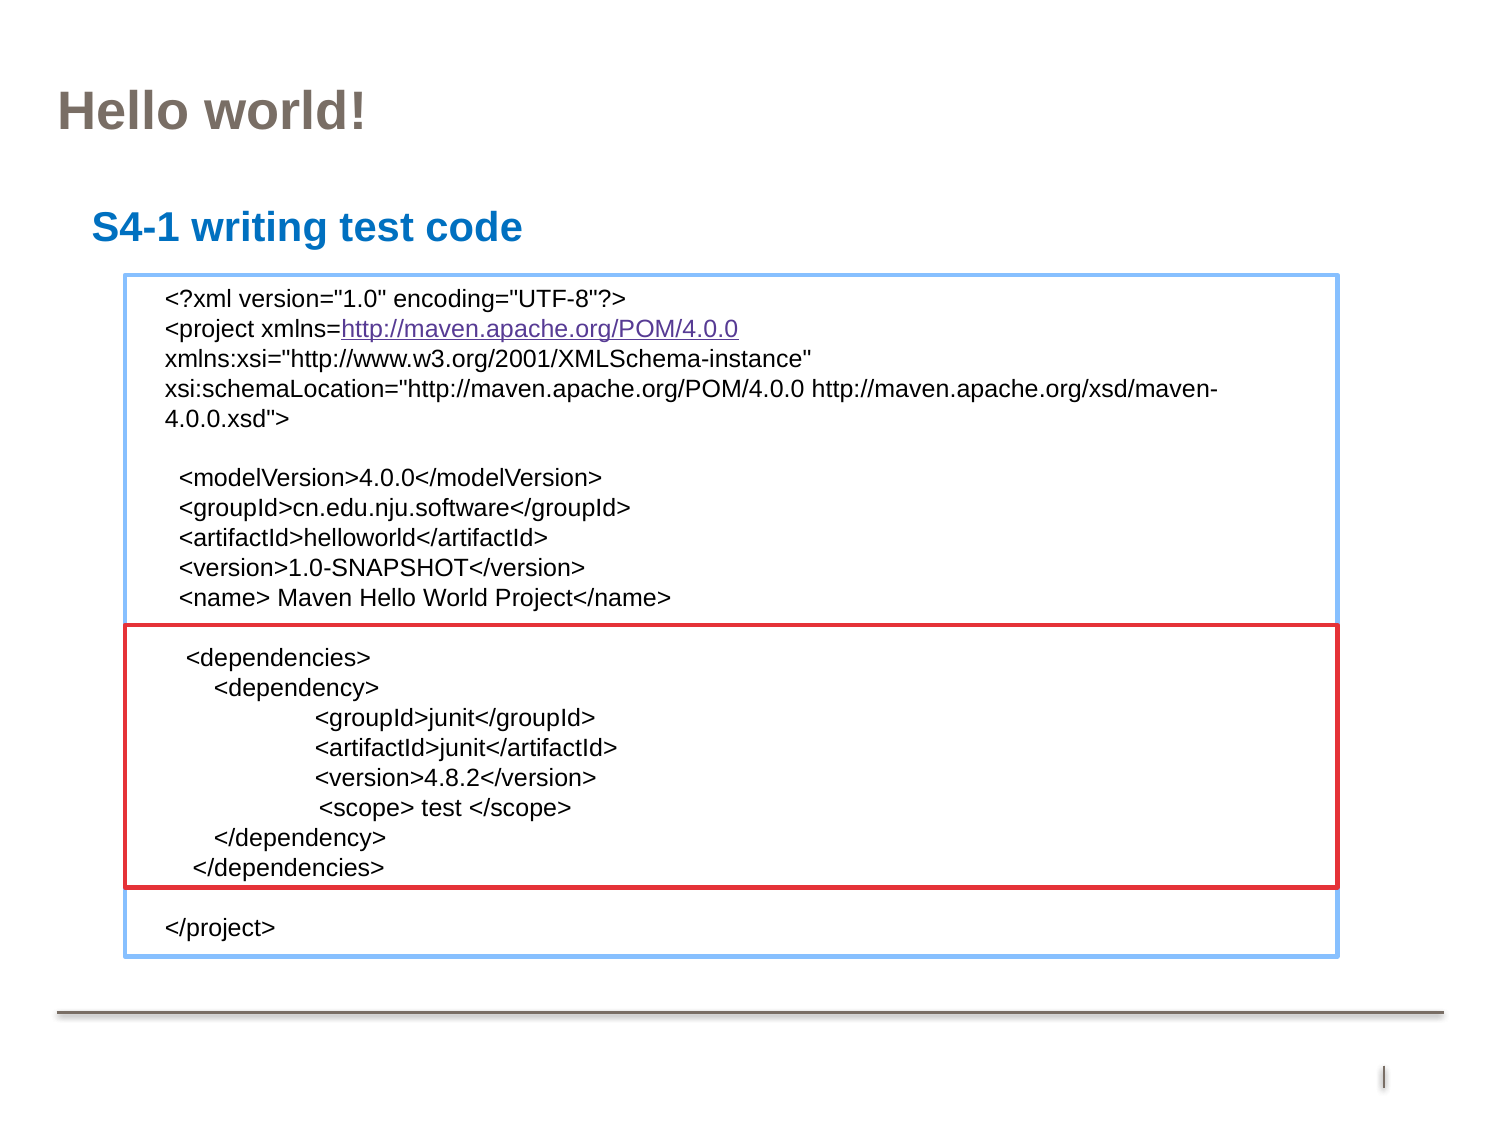

# Hello world!
S4-1 writing test code

<?xml version="1.0" encoding="UTF-8"?>
<project xmlns=http://maven.apache.org/POM/4.0.0 xmlns:xsi="http://www.w3.org/2001/XMLSchema-instance" xsi:schemaLocation="http://maven.apache.org/POM/4.0.0 http://maven.apache.org/xsd/maven-4.0.0.xsd">

  <modelVersion>4.0.0</modelVersion>
  <groupId>cn.edu.nju.software</groupId>
  <artifactId>helloworld</artifactId>
  <version>1.0-SNAPSHOT</version>
  <name> Maven Hello World Project</name>

   <dependencies>
       <dependency>
  	<groupId>junit</groupId>
  	<artifactId>junit</artifactId>
  	<version>4.8.2</version>
                      <scope> test </scope>
       </dependency>
    </dependencies>

</project>